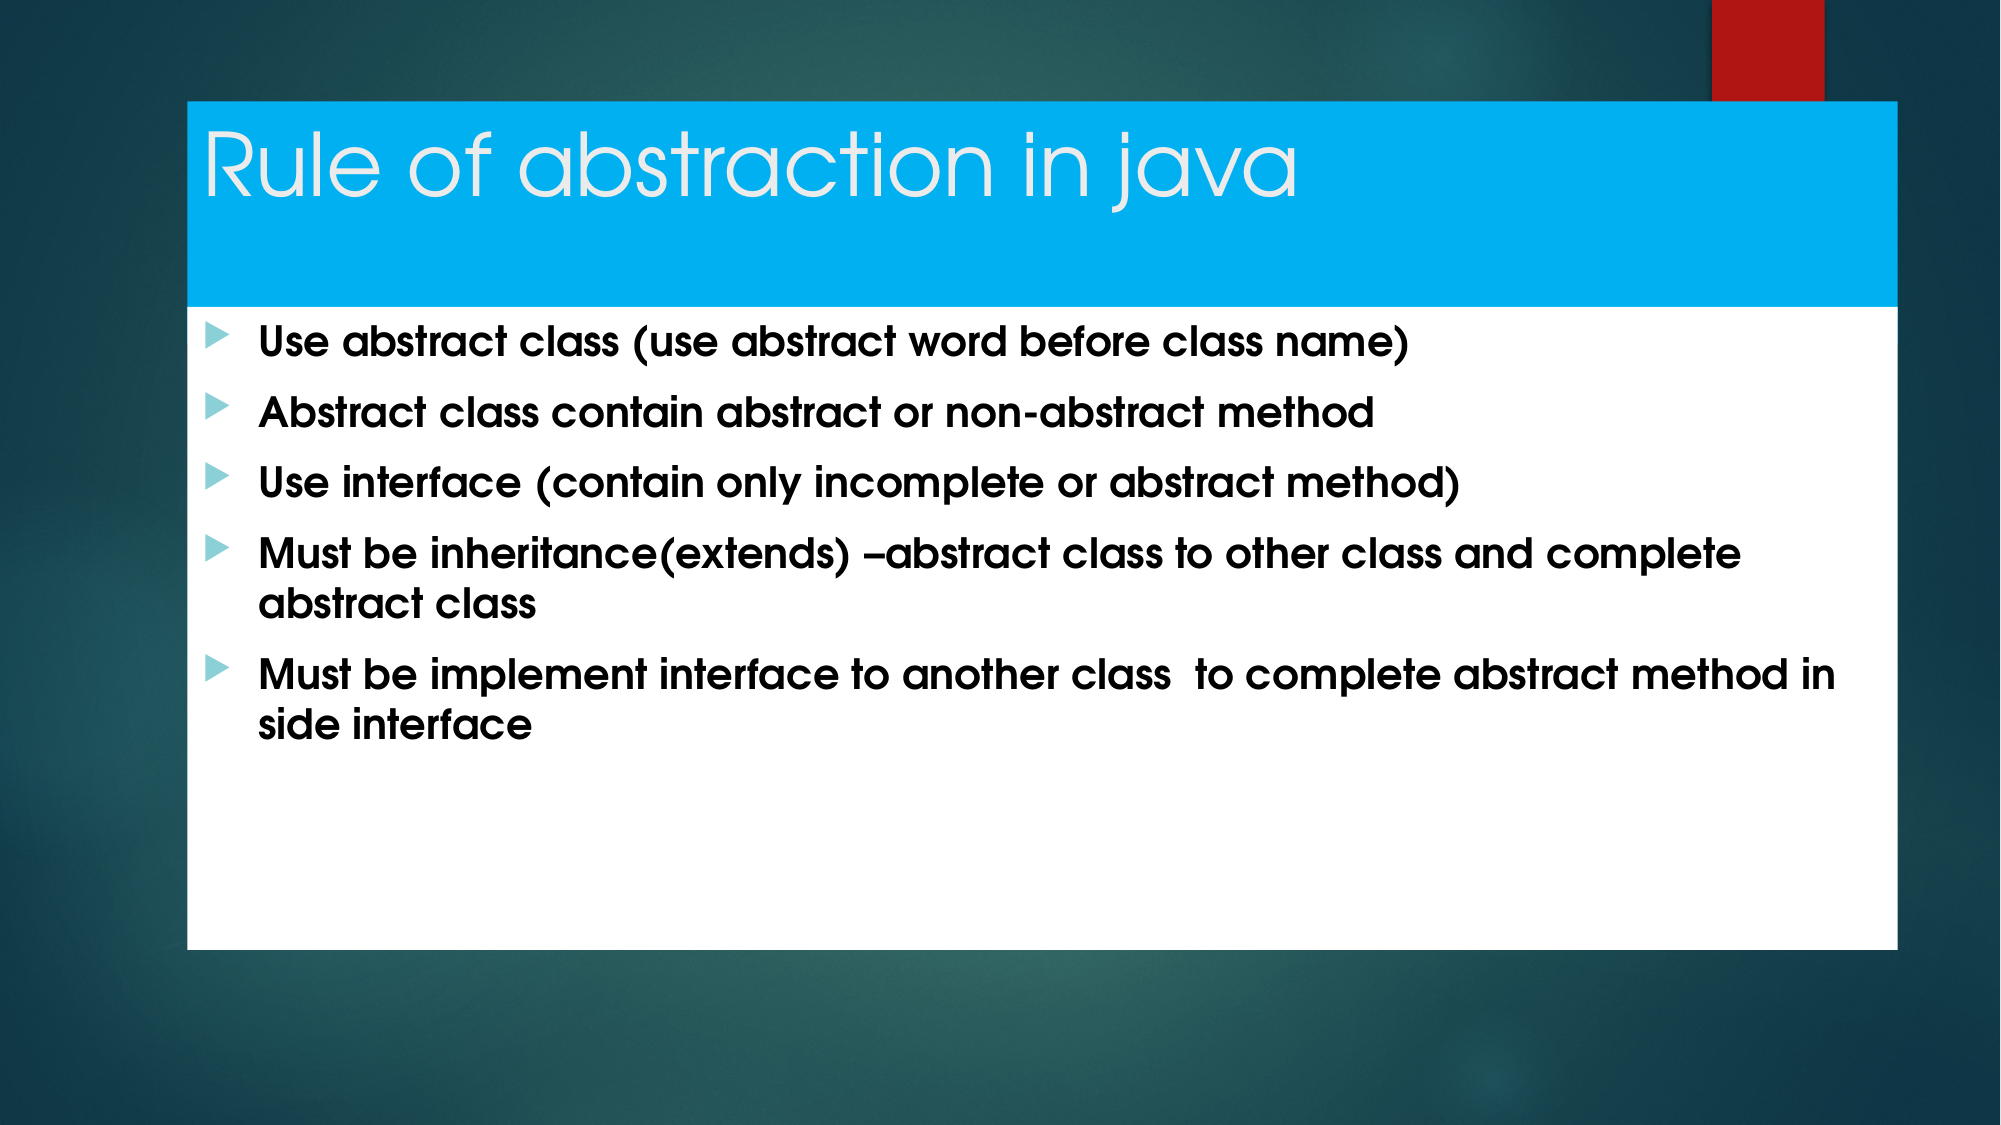

# Rule of abstraction in java
Use abstract class (use abstract word before class name)
Abstract class contain abstract or non-abstract method
Use interface (contain only incomplete or abstract method)
Must be inheritance(extends) –abstract class to other class and complete abstract class
Must be implement interface to another class  to complete abstract method in side interface